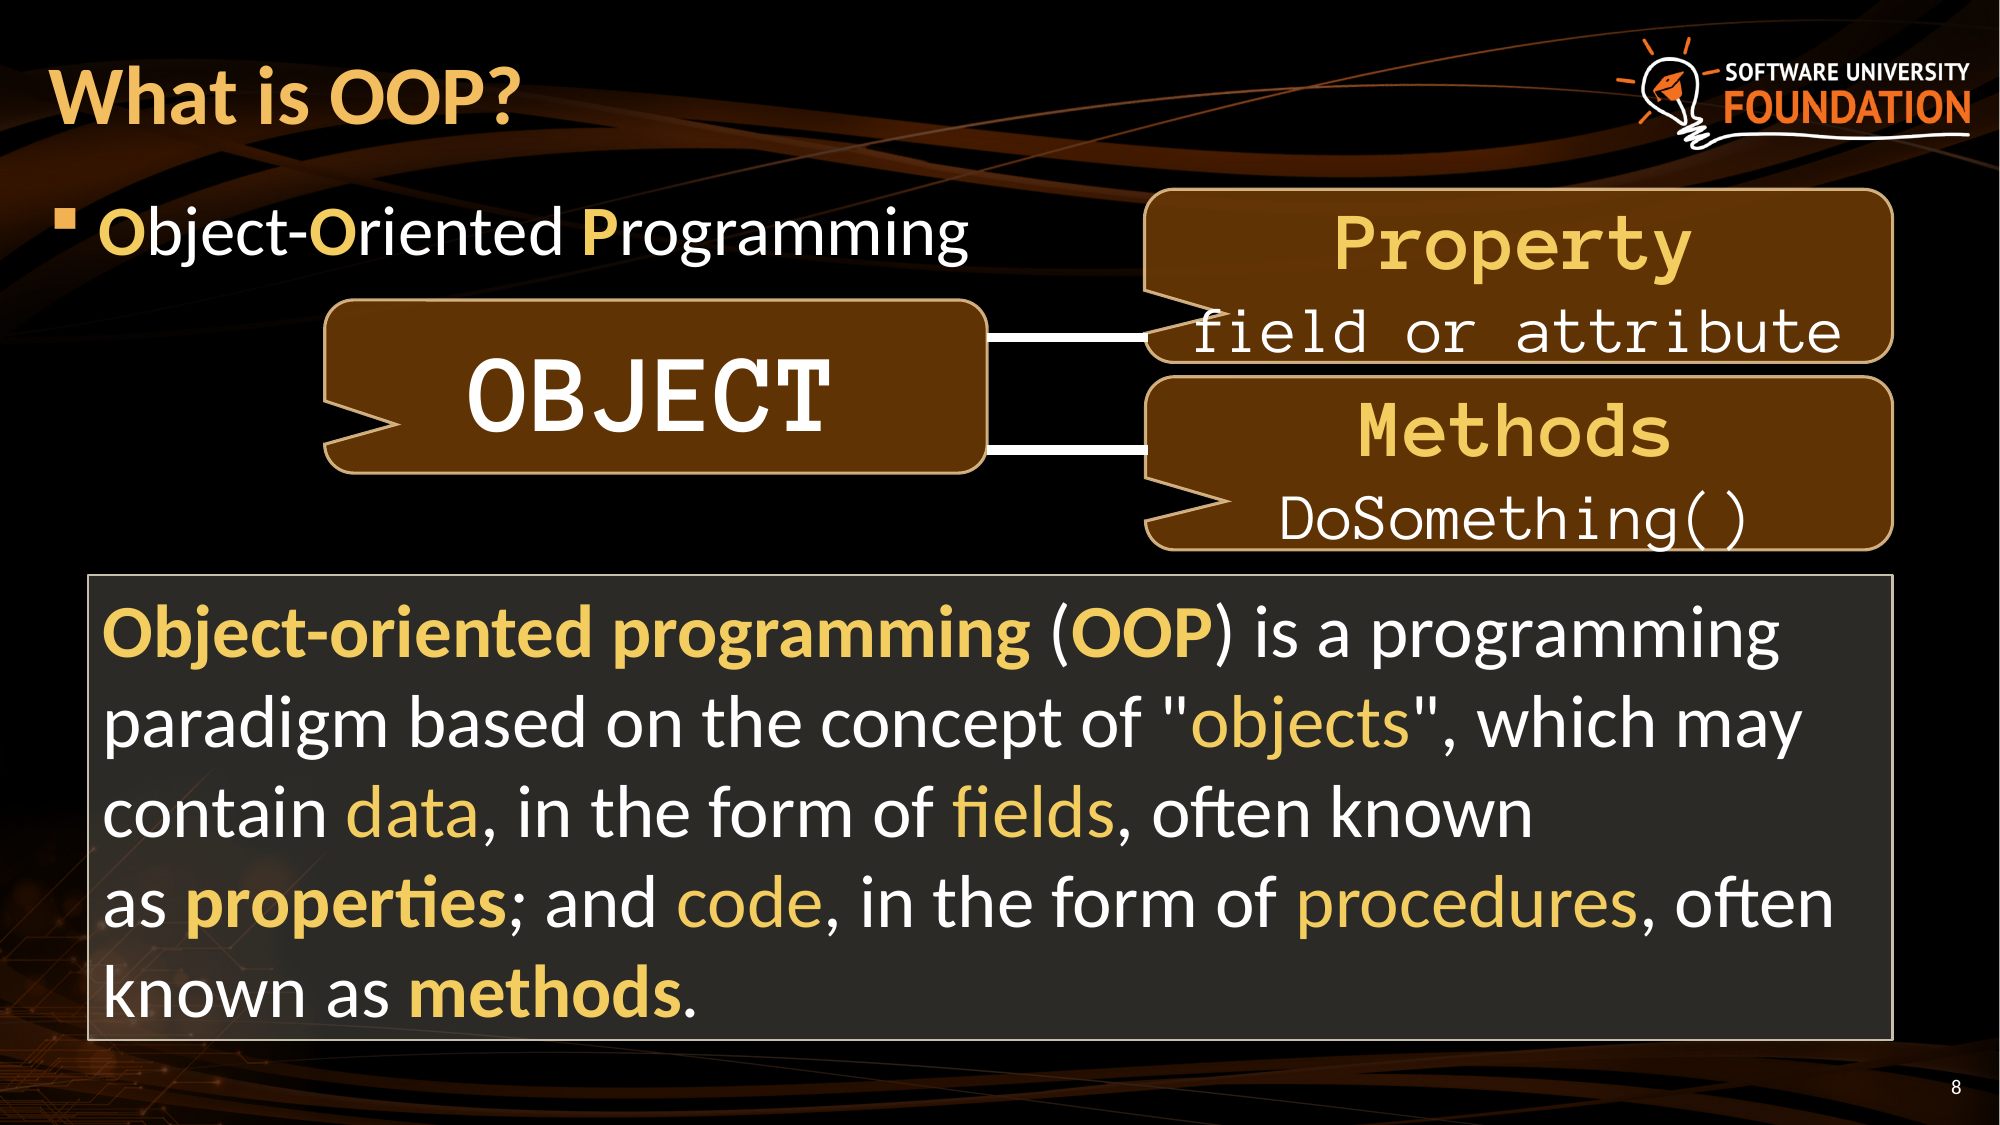

# What is OOP?
Object-Oriented Programming
Property
field or attribute
OBJECT
Methods
DoSomething()
Object-oriented programming (OOP) is a programming paradigm based on the concept of "objects", which may contain data, in the form of fields, often known as properties; and code, in the form of procedures, often known as methods.
8